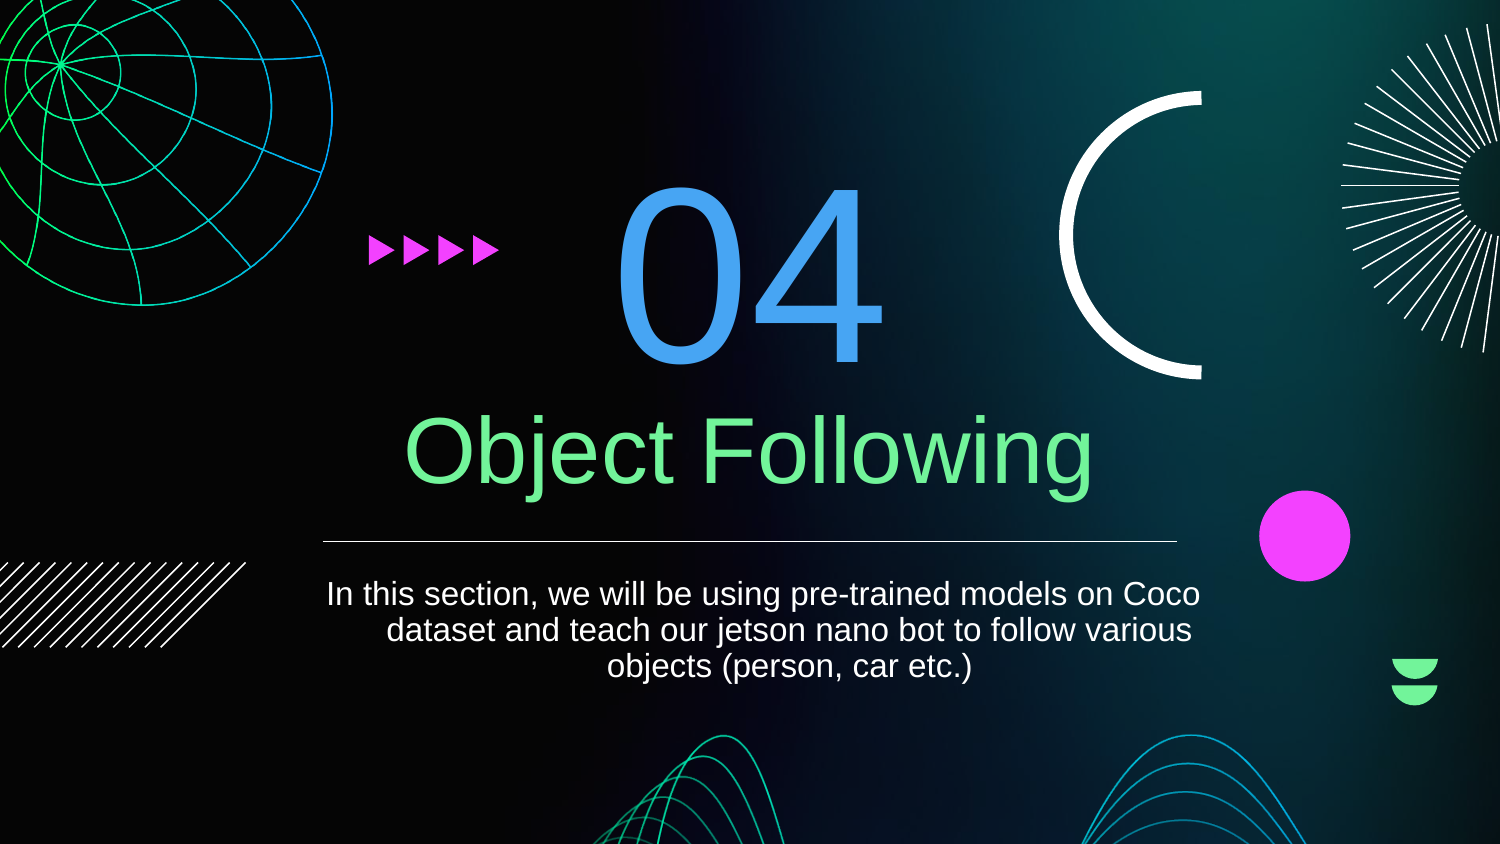

04

# Object Following

In this section, we will be using pre-trained models on Coco dataset and teach our jetson nano bot to follow various objects (person, car etc.)